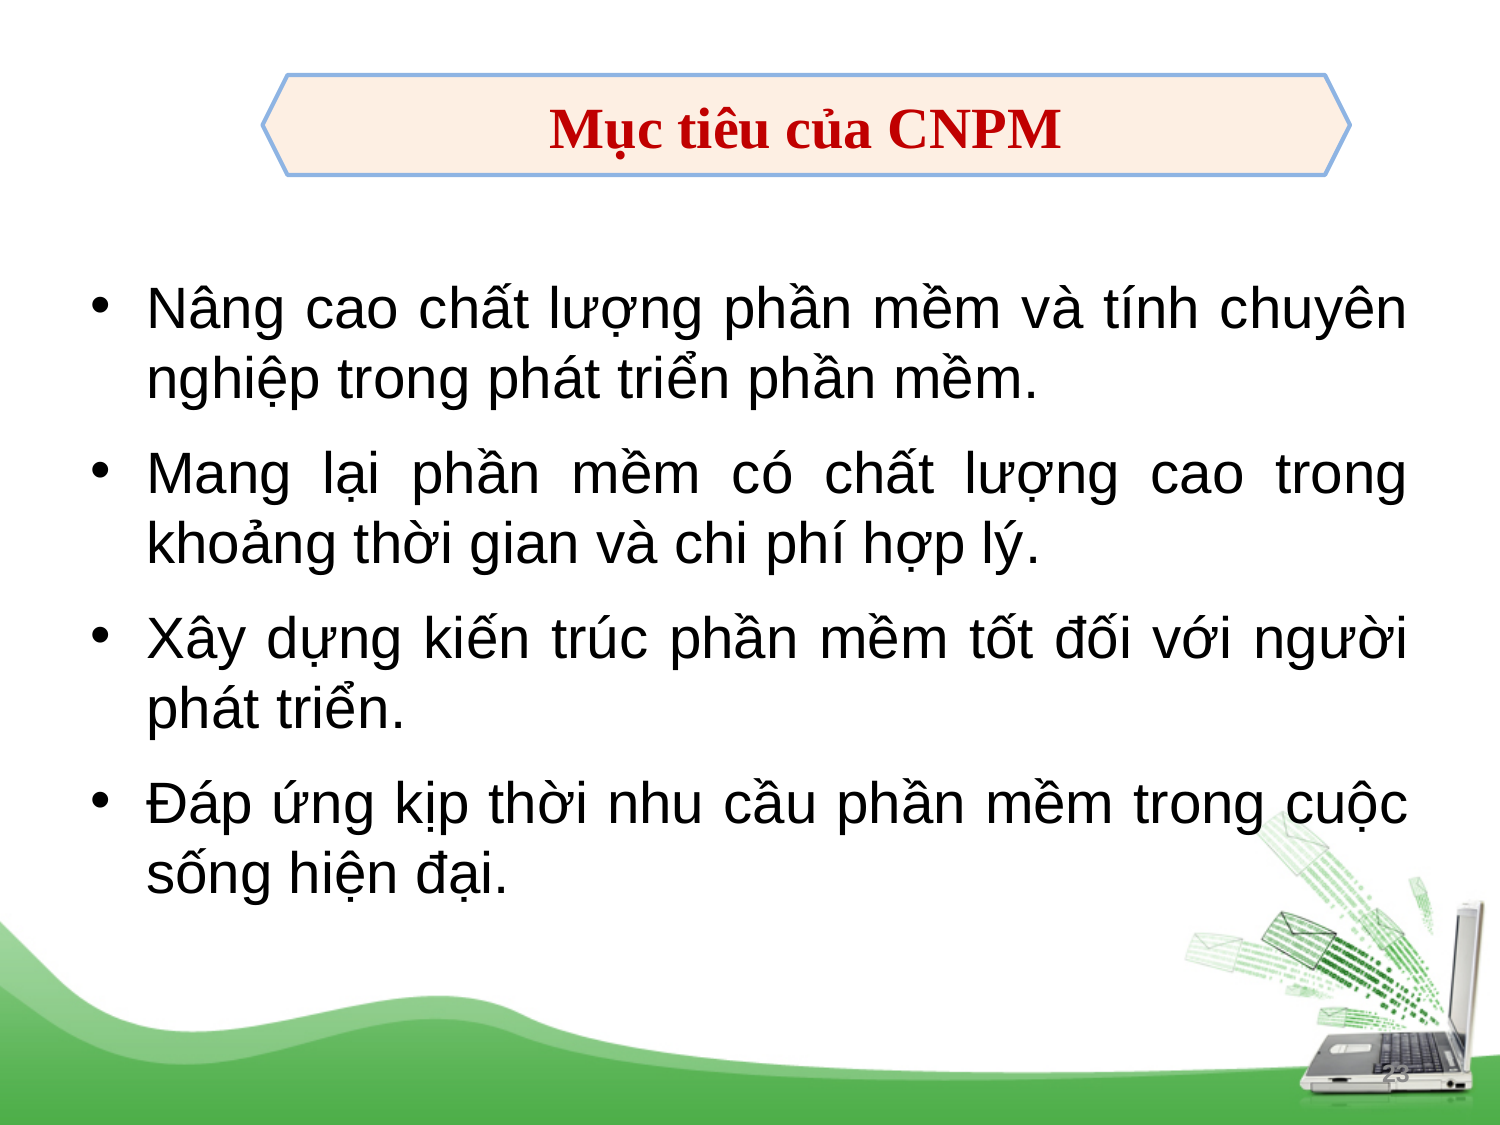

Mục tiêu của CNPM
Nâng cao chất lượng phần mềm và tính chuyên nghiệp trong phát triển phần mềm.
Mang lại phần mềm có chất lượng cao trong khoảng thời gian và chi phí hợp lý.
Xây dựng kiến trúc phần mềm tốt đối với người phát triển.
Đáp ứng kịp thời nhu cầu phần mềm trong cuộc sống hiện đại.

23